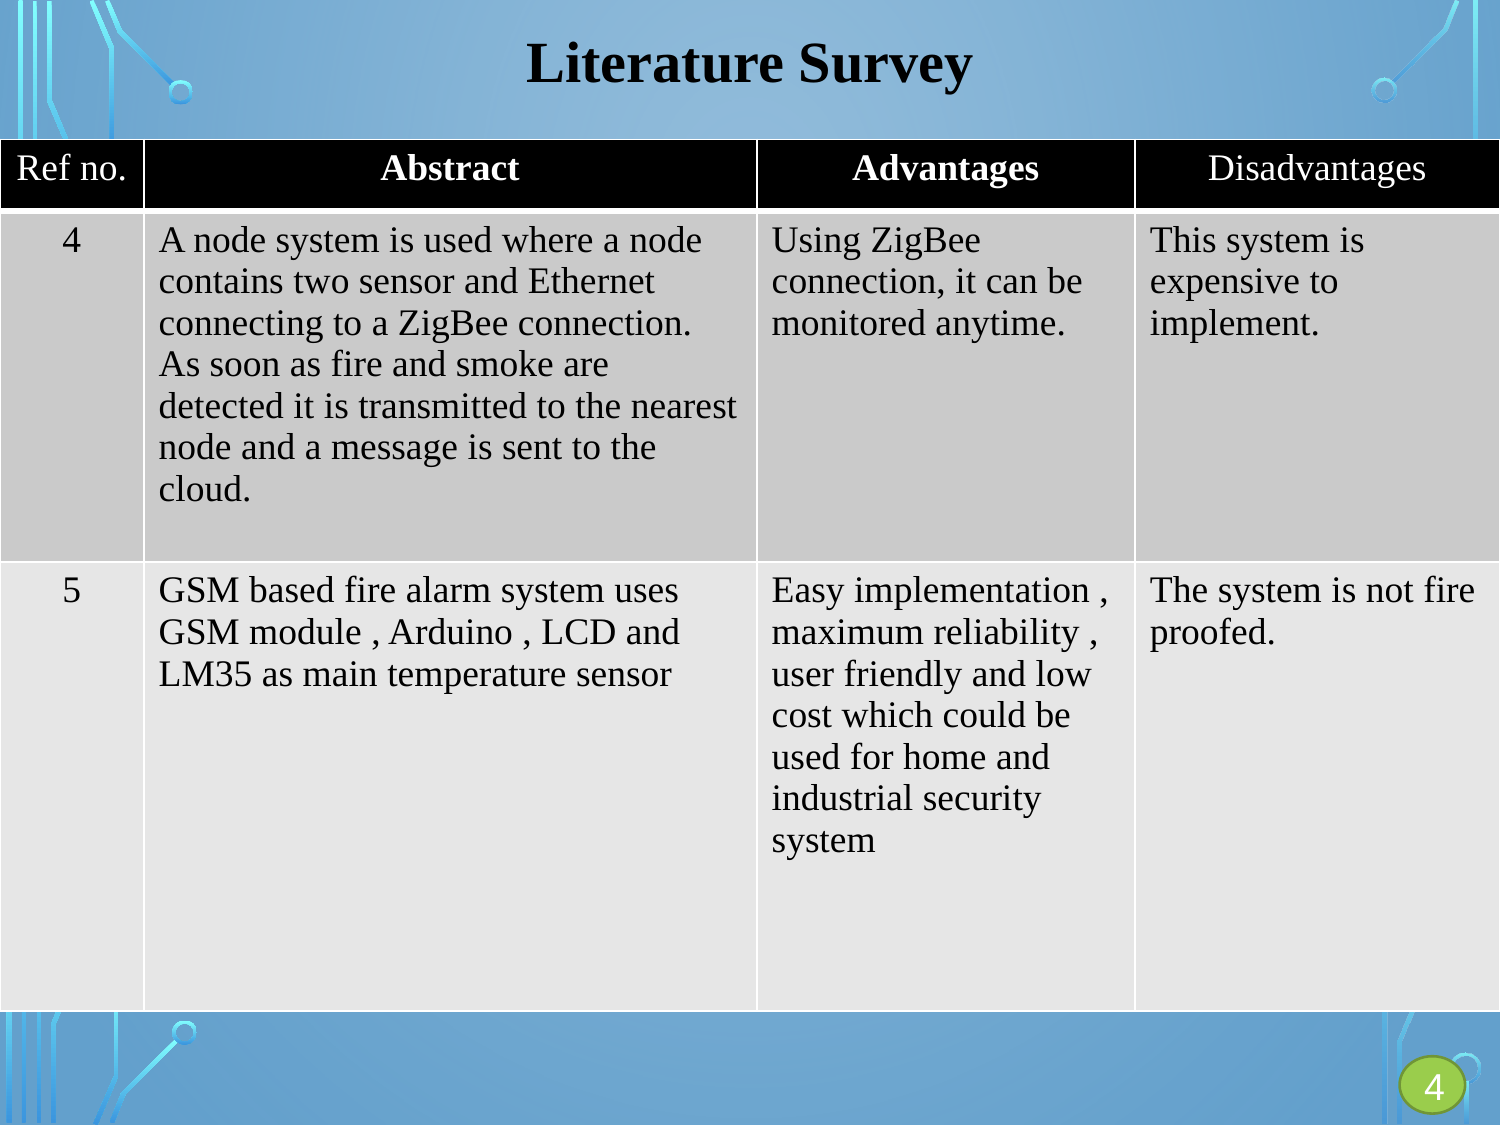

# Literature Survey
| Ref no. | Abstract | Advantages | Disadvantages |
| --- | --- | --- | --- |
| 4 | A node system is used where a node contains two sensor and Ethernet connecting to a ZigBee connection. As soon as fire and smoke are detected it is transmitted to the nearest node and a message is sent to the cloud. | Using ZigBee connection, it can be monitored anytime. | This system is expensive to implement. |
| 5 | GSM based fire alarm system uses GSM module , Arduino , LCD and LM35 as main temperature sensor | Easy implementation , maximum reliability , user friendly and low cost which could be used for home and industrial security system | The system is not fire proofed. |
4